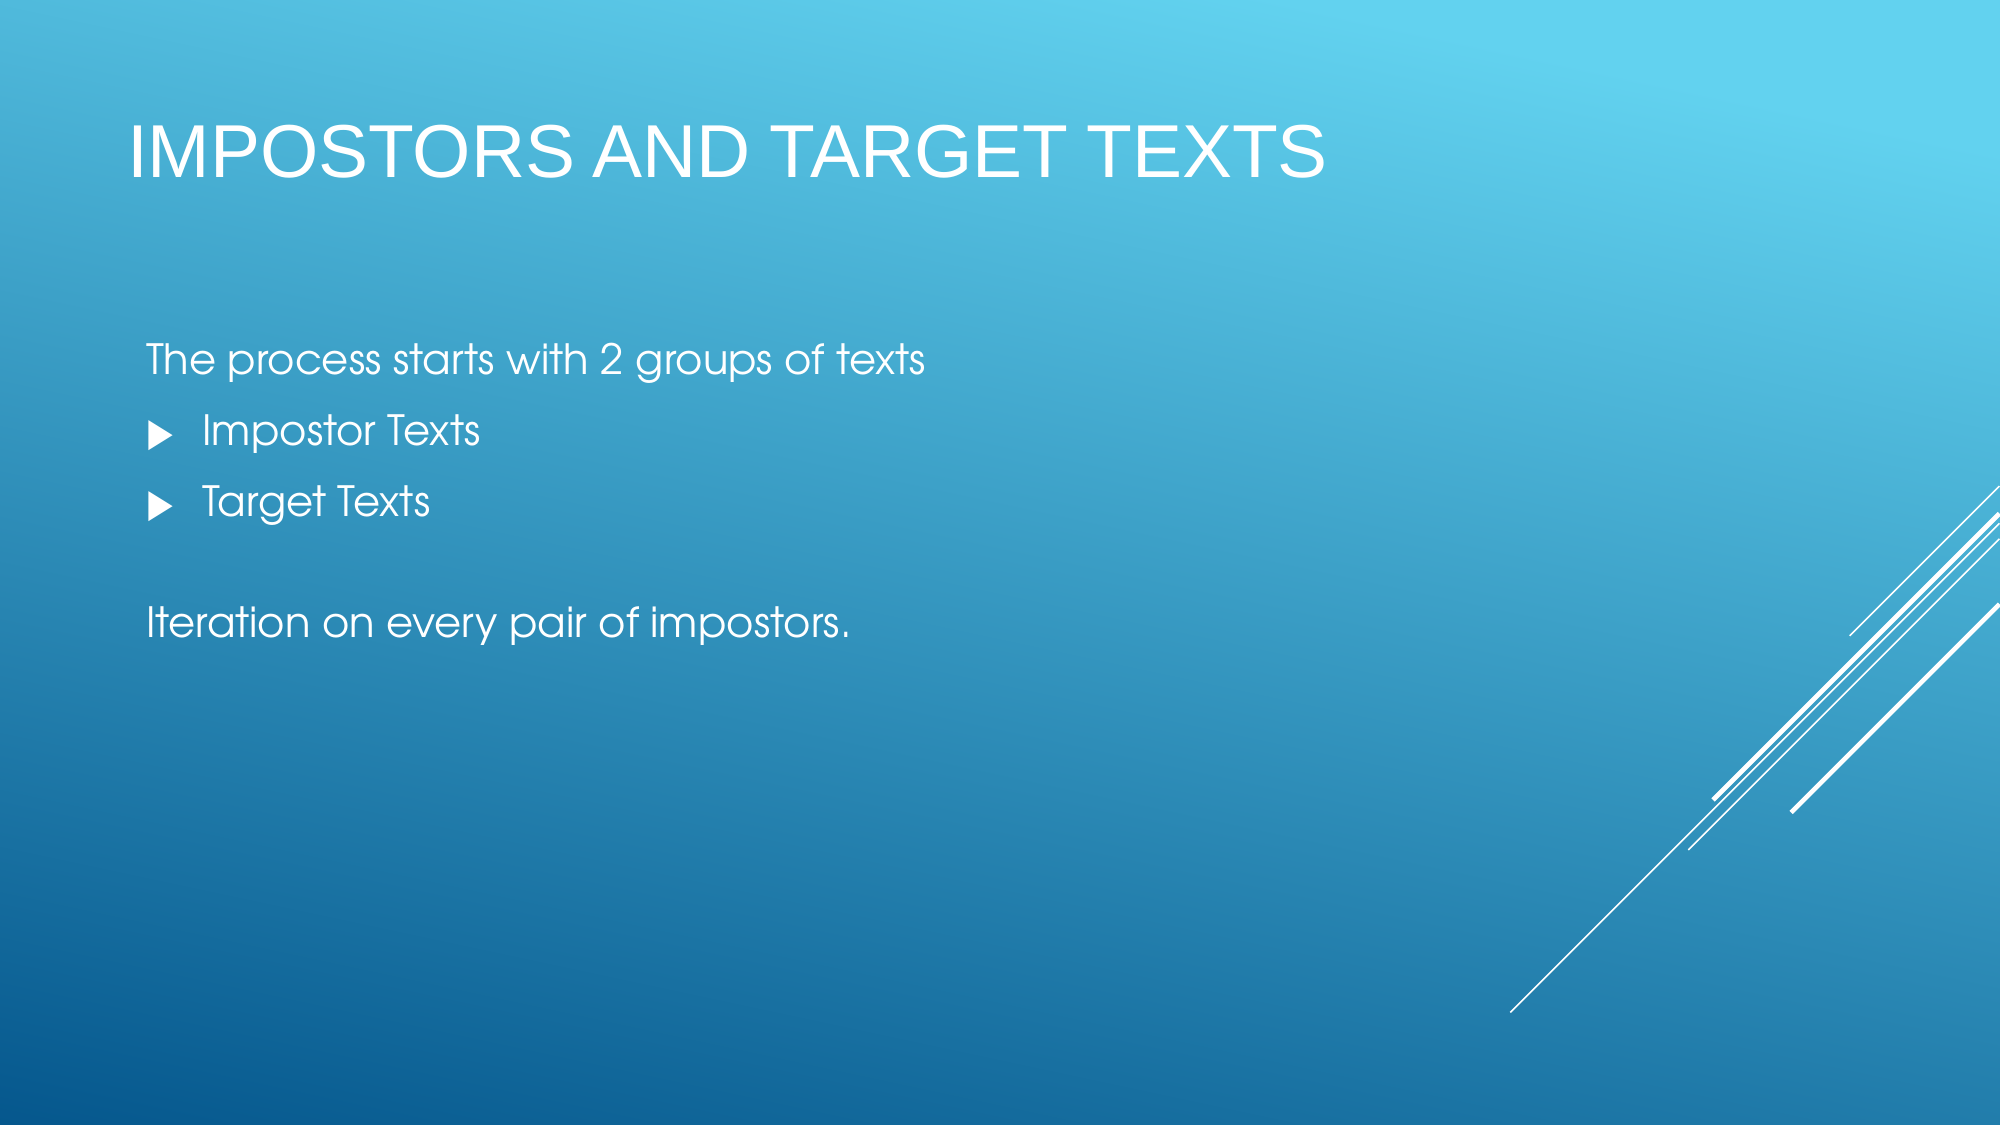

# IMPOSTORS AND TARGET TEXTS
The process starts with 2 groups of texts
Impostor Texts
Target Texts

Iteration on every pair of impostors.